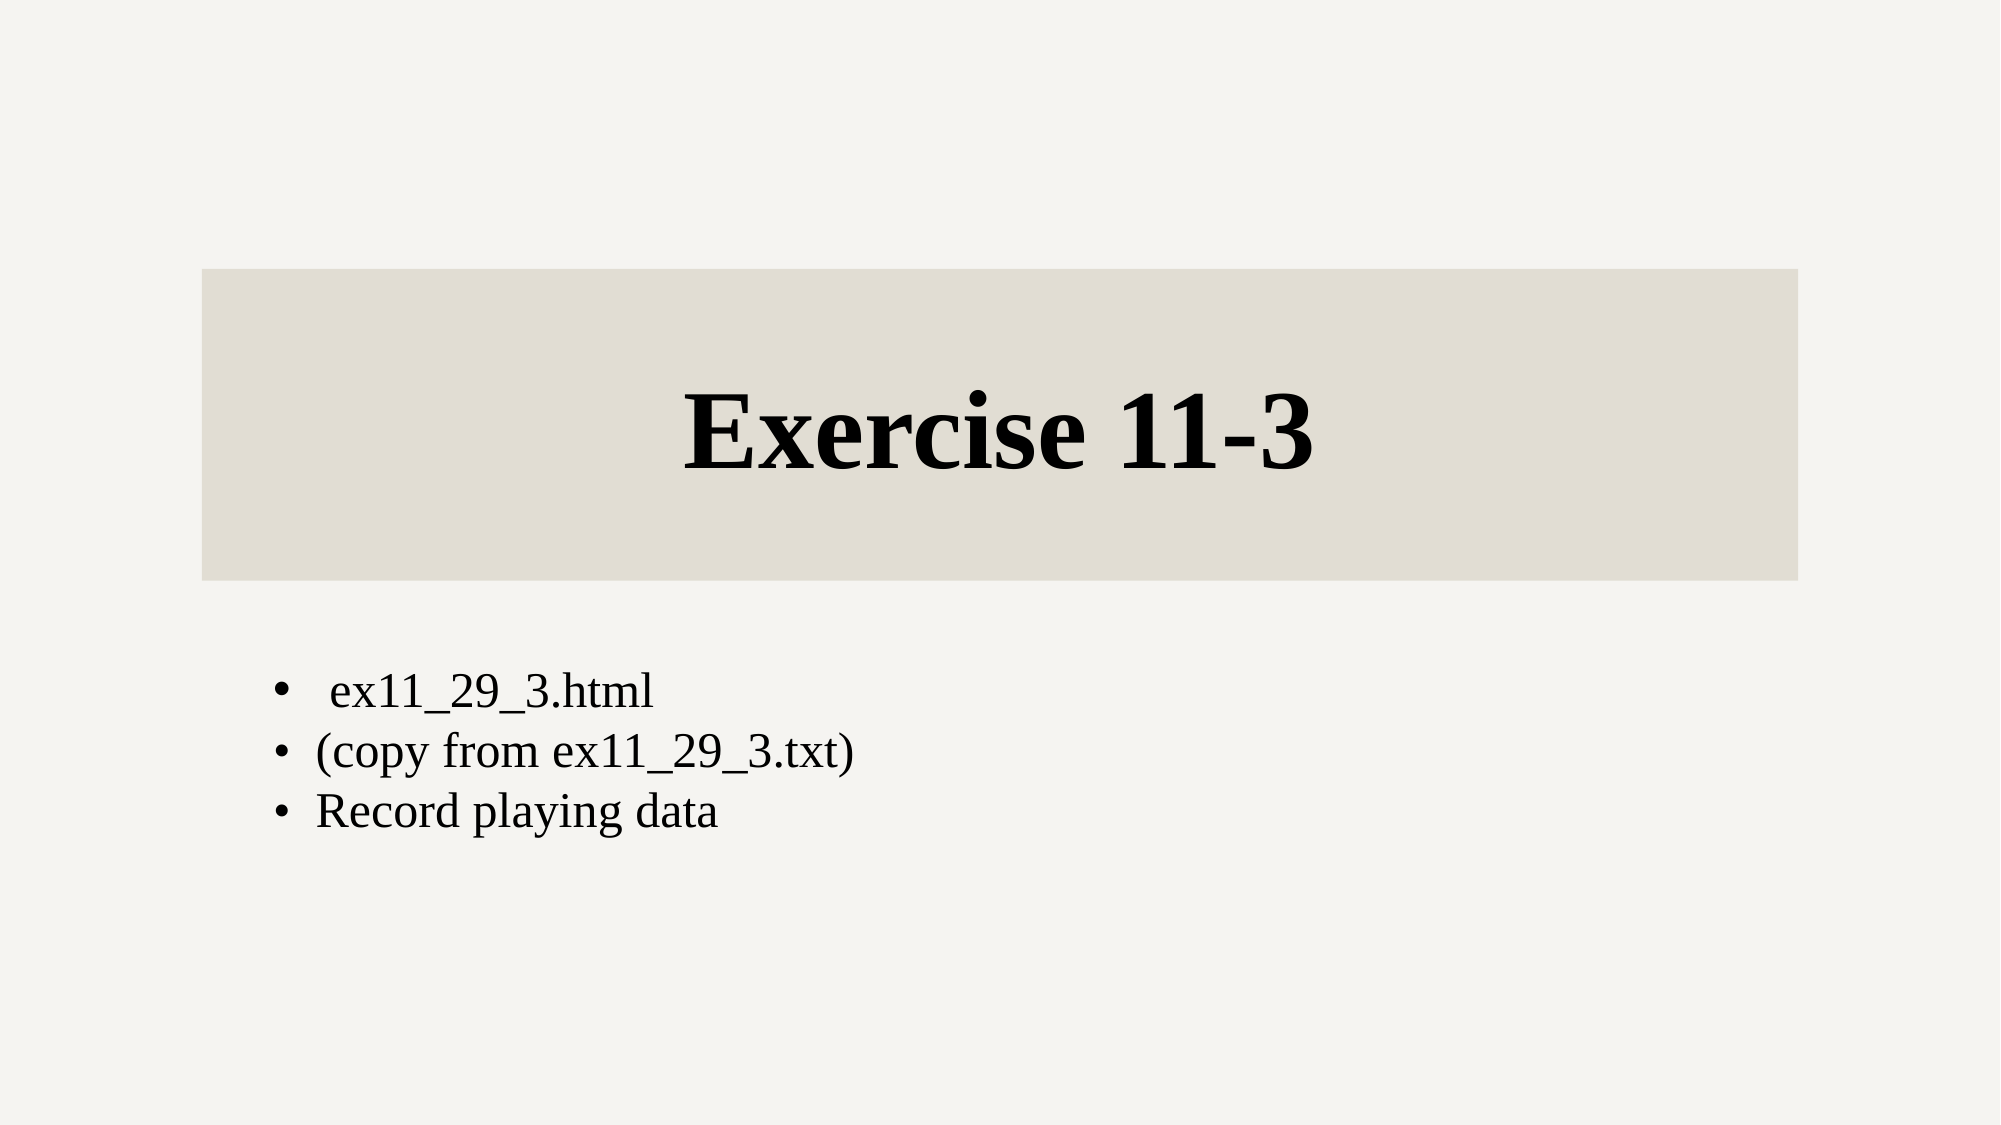

Exercise 11-3
ex11_29_3.html
•  (copy from ex11_29_3.txt)
•  Record playing data